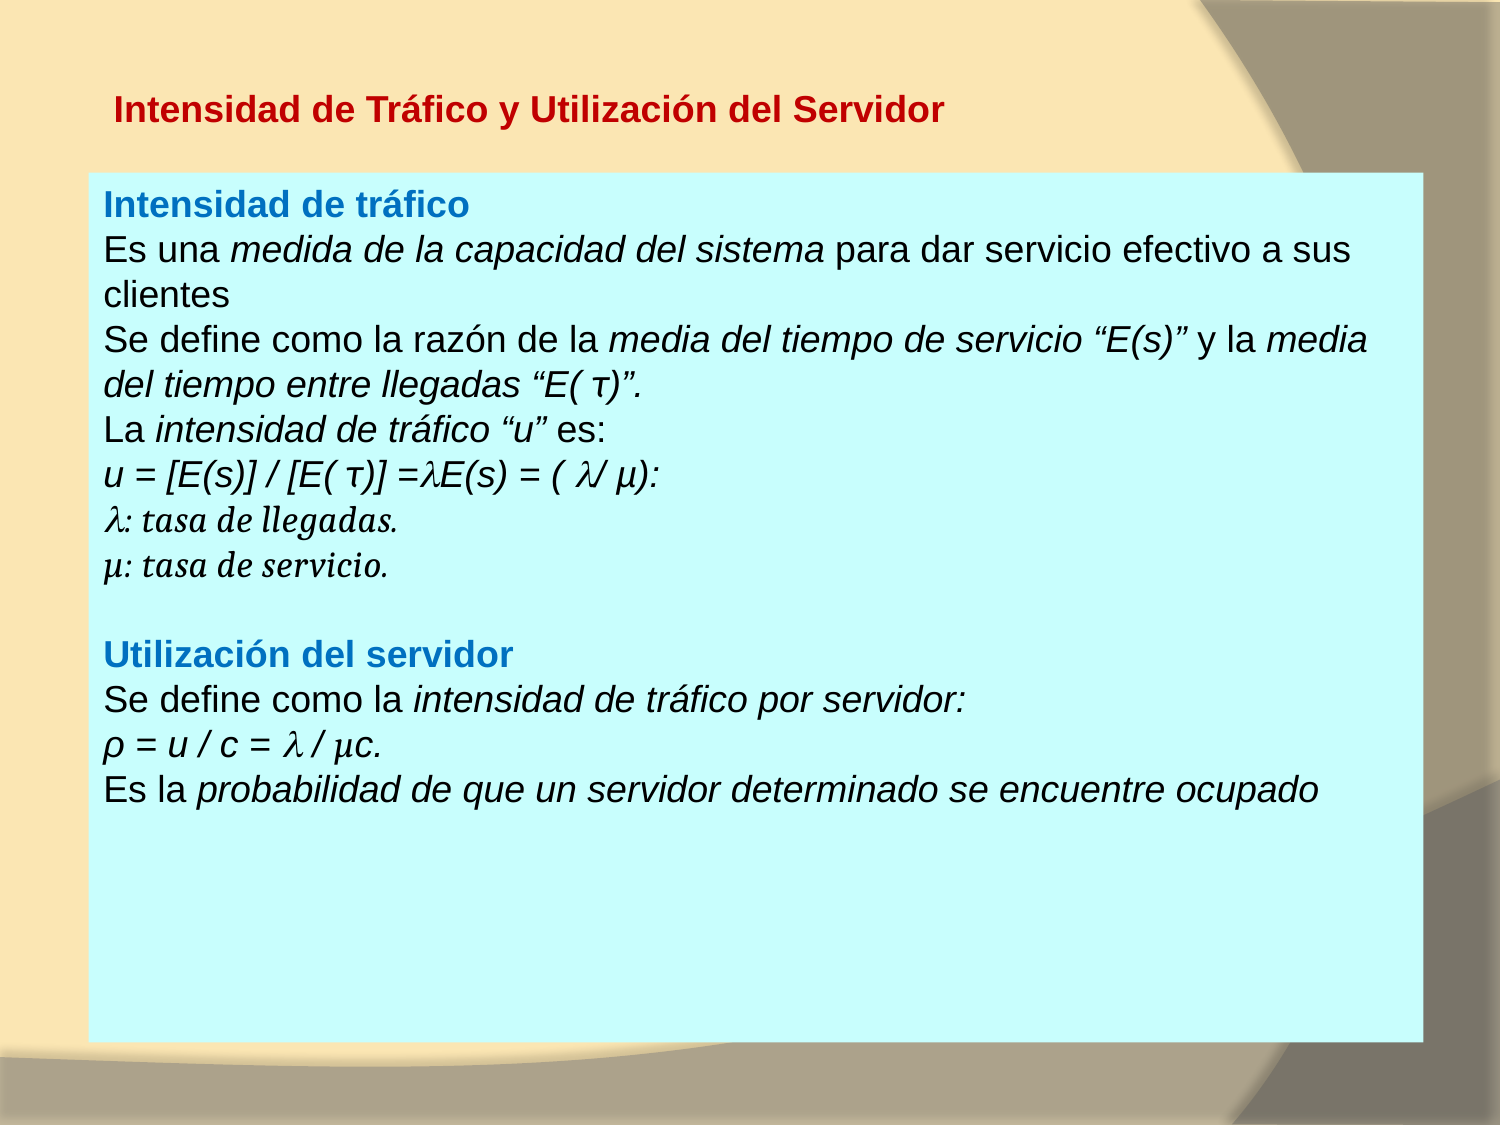

Intensidad de Tráfico y Utilización del Servidor
Intensidad de tráfico
Es una medida de la capacidad del sistema para dar servicio efectivo a sus clientes
Se define como la razón de la media del tiempo de servicio “E(s)” y la media del tiempo entre llegadas “E( τ)”.
La intensidad de tráfico “u” es:
u = [E(s)] / [E( τ)] =λE(s) = ( λ/ µ):
λ: tasa de llegadas.
µ: tasa de servicio.

Utilización del servidor
Se define como la intensidad de tráfico por servidor:
ρ = u / c = λ / µc.
Es la probabilidad de que un servidor determinado se encuentre ocupado